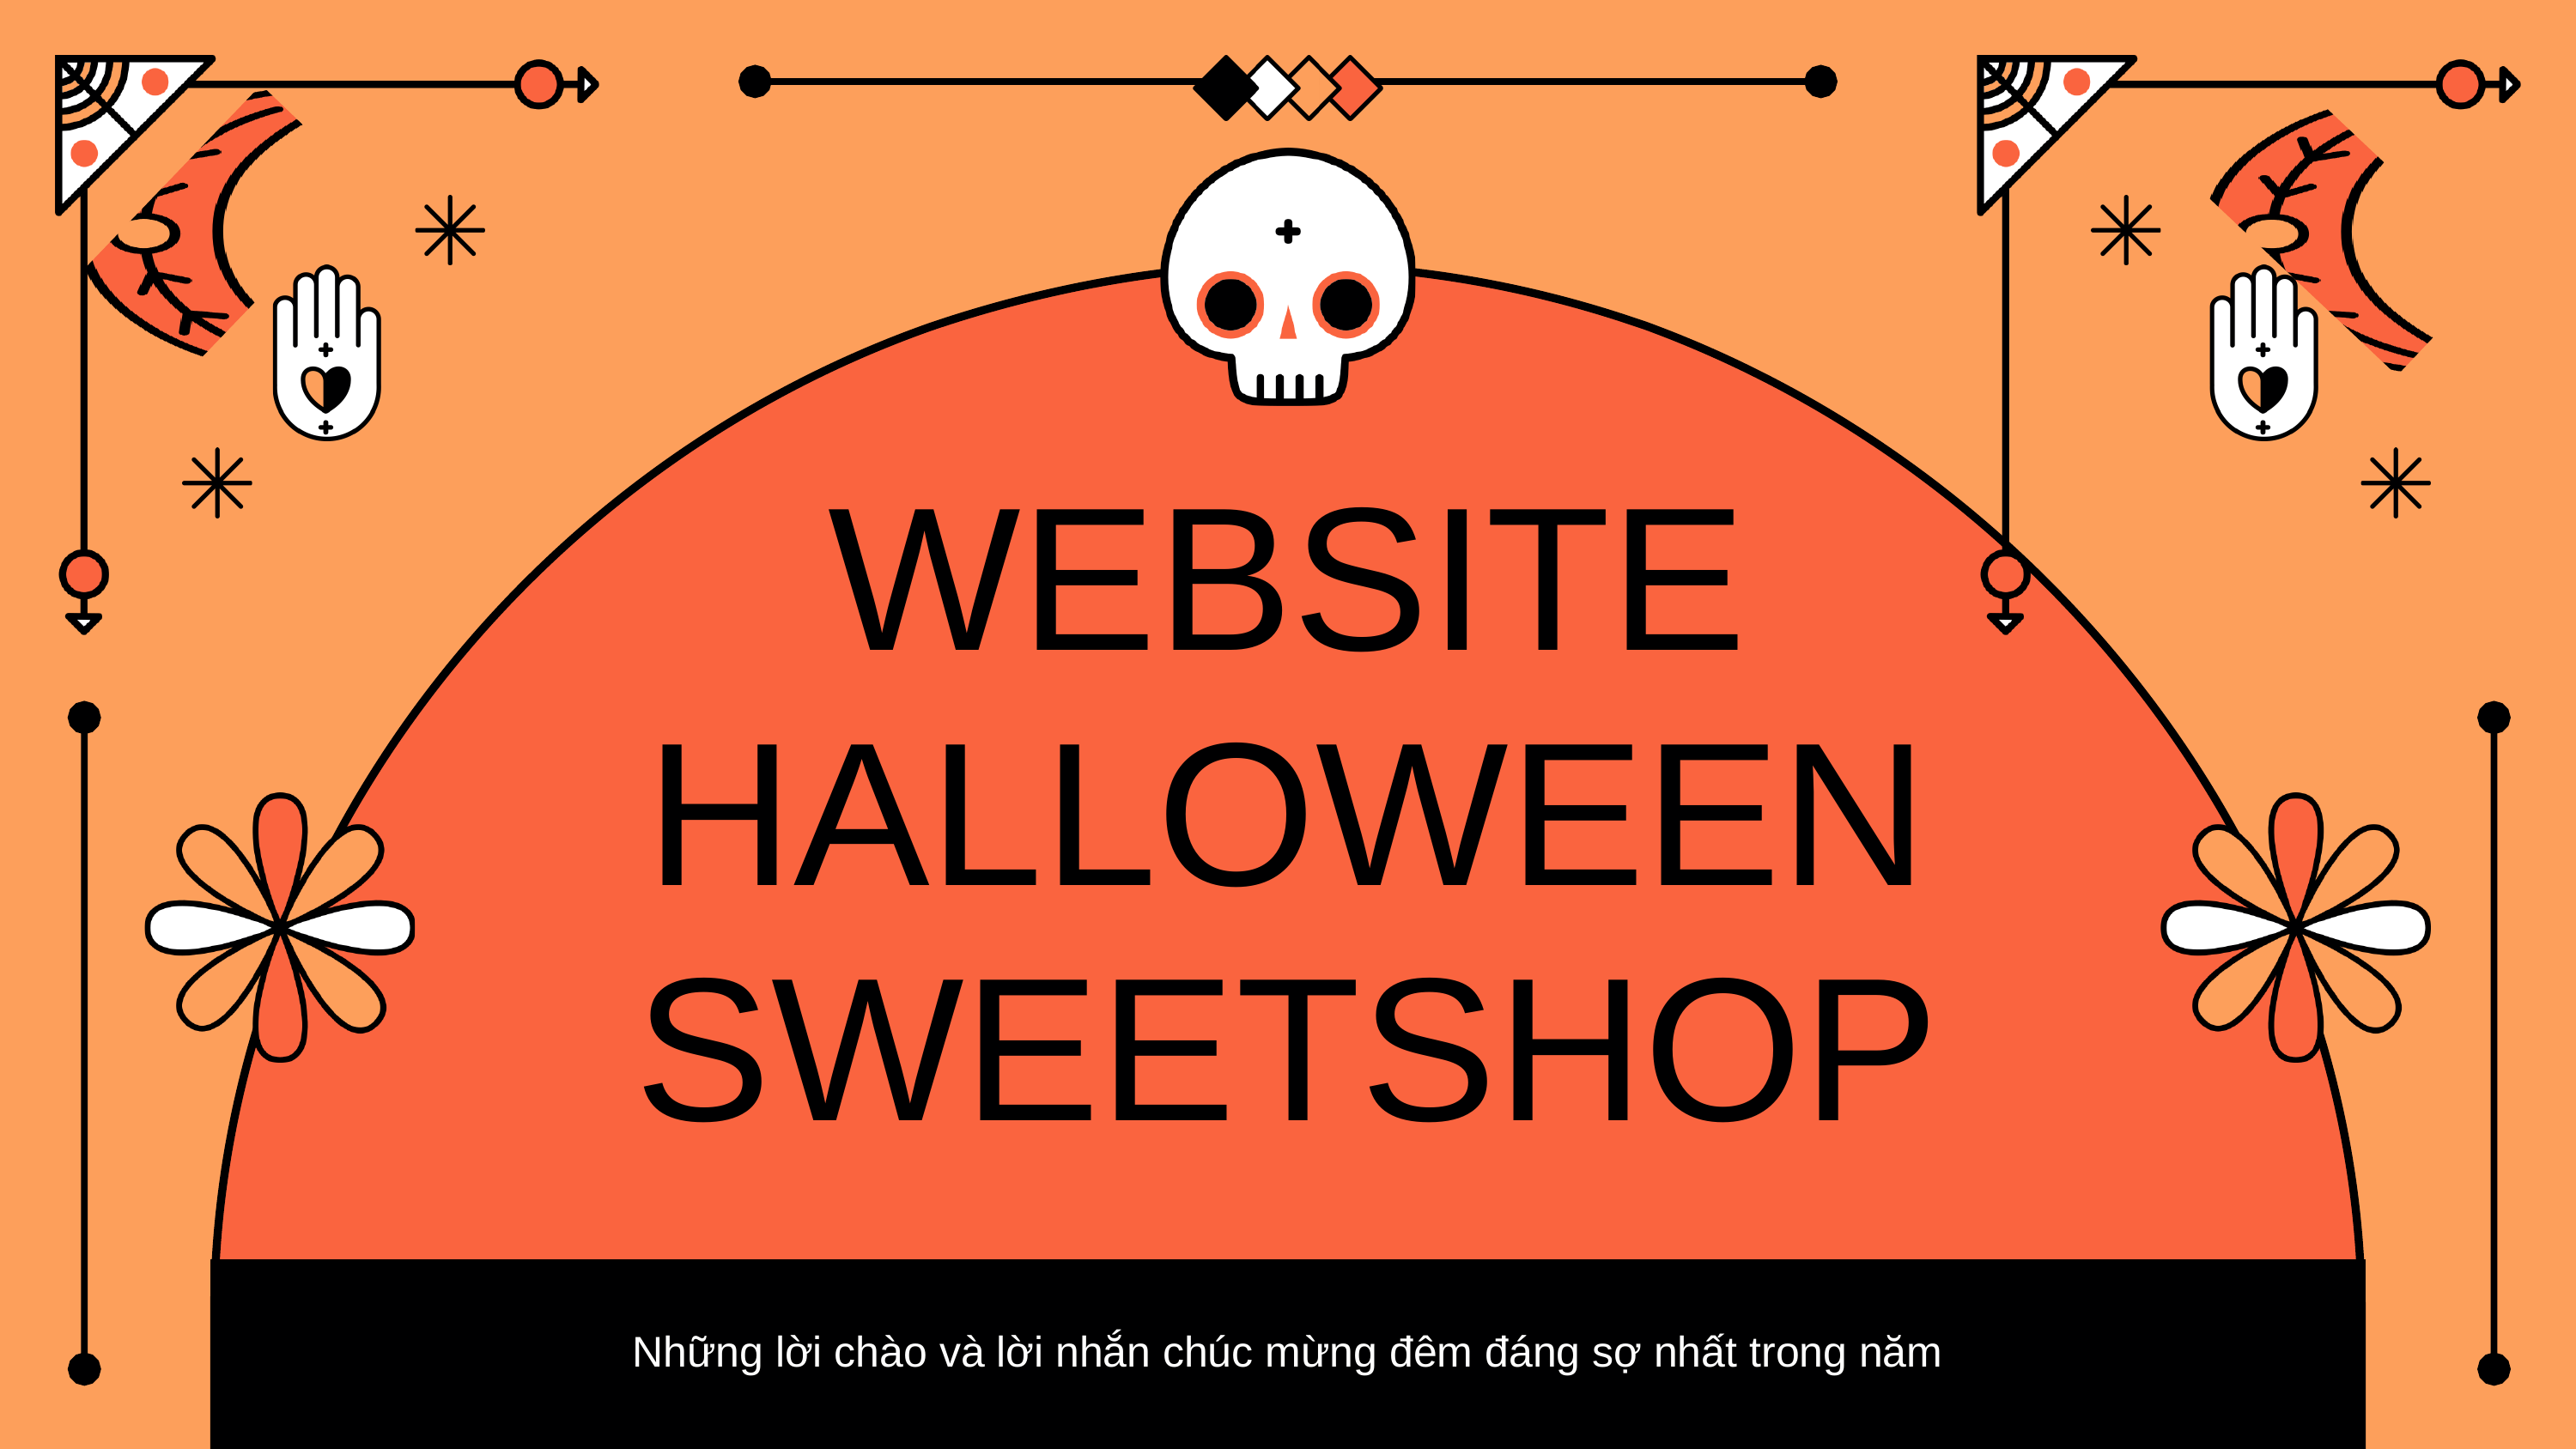

WEBSITE HALLOWEEN SWEETSHOP

Những lời chào và lời nhắn chúc mừng đêm đáng sợ nhất trong năm